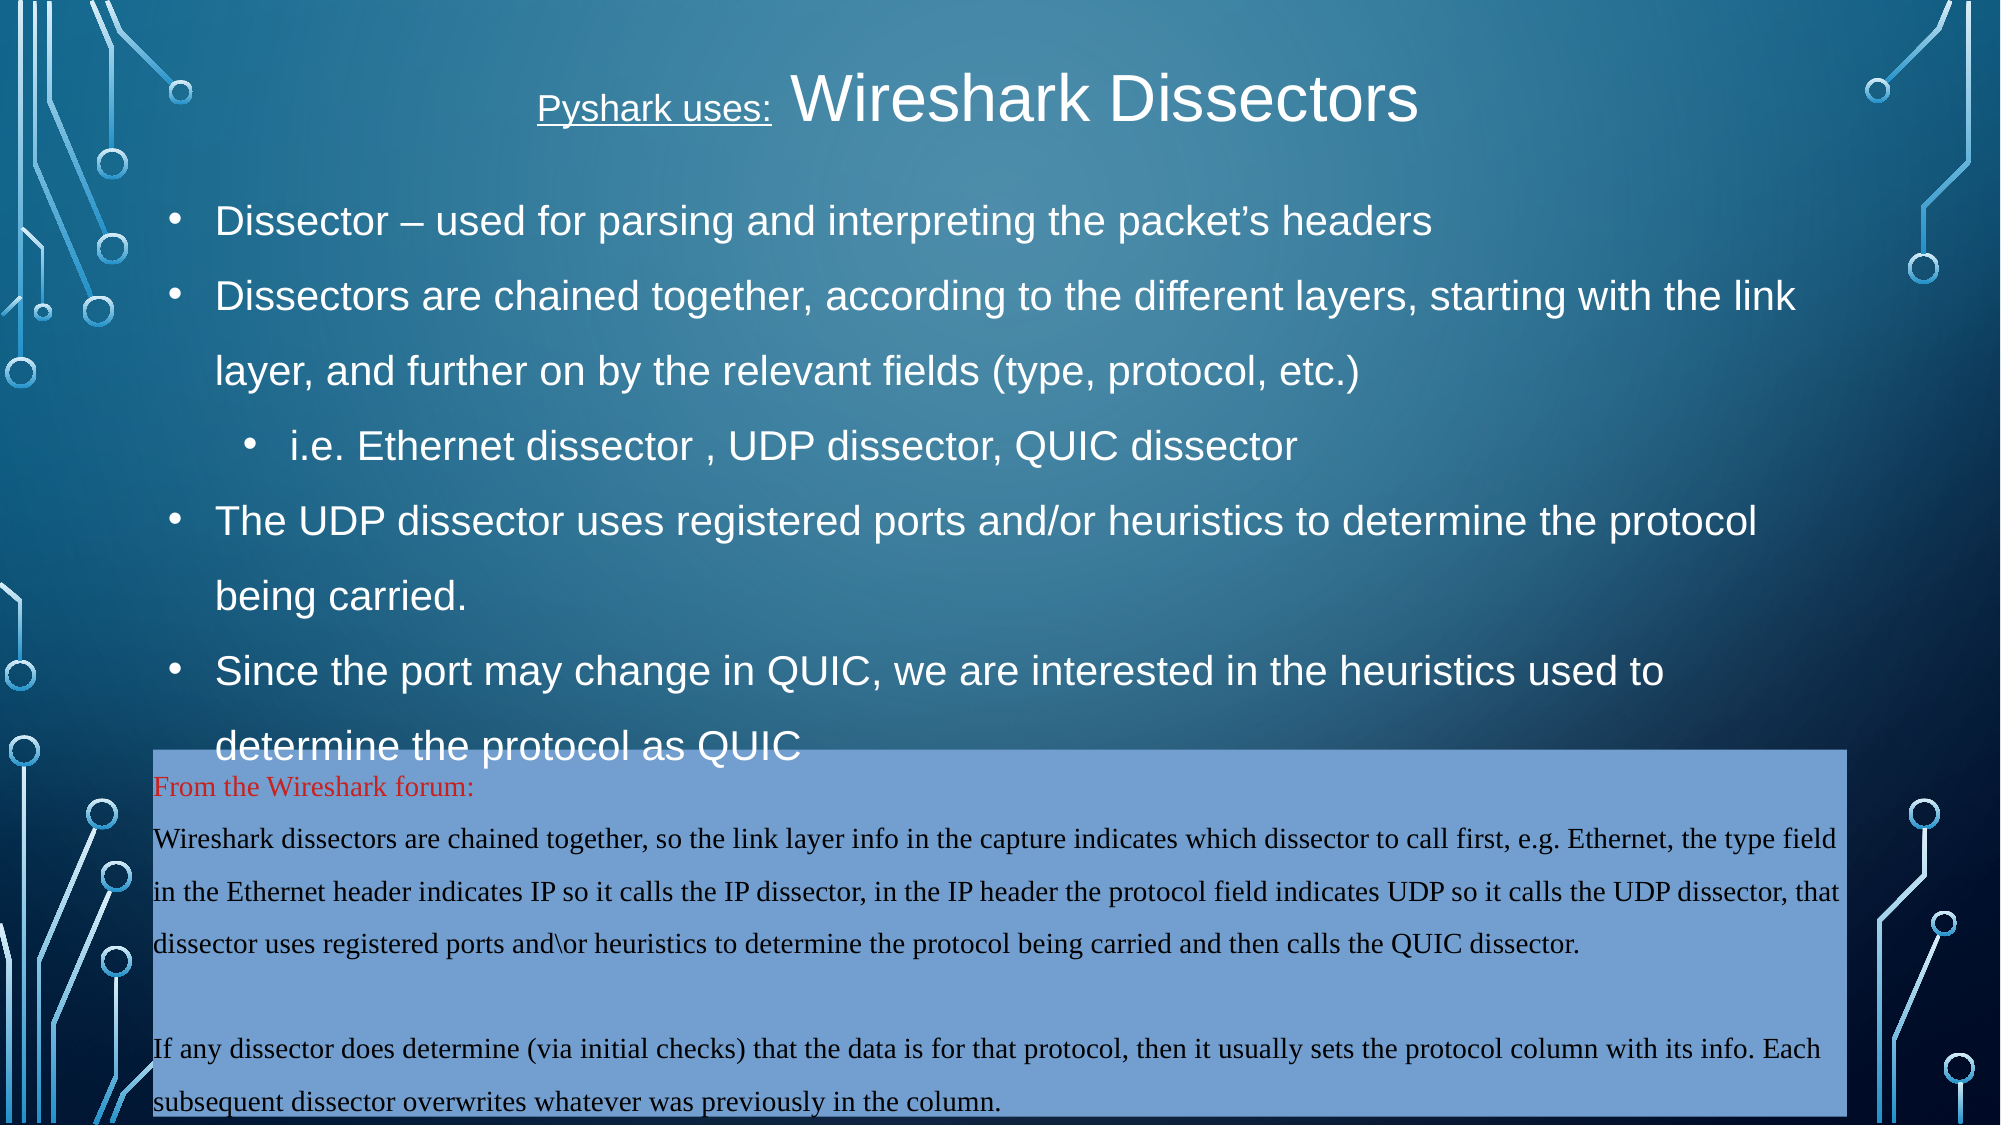

Pyshark uses: Wireshark Dissectors
Dissector – used for parsing and interpreting the packet’s headers
Dissectors are chained together, according to the different layers, starting with the link layer, and further on by the relevant fields (type, protocol, etc.)
i.e. Ethernet dissector , UDP dissector, QUIC dissector
The UDP dissector uses registered ports and/or heuristics to determine the protocol being carried.
Since the port may change in QUIC, we are interested in the heuristics used to determine the protocol as QUIC
From the Wireshark forum:
Wireshark dissectors are chained together, so the link layer info in the capture indicates which dissector to call first, e.g. Ethernet, the type field in the Ethernet header indicates IP so it calls the IP dissector, in the IP header the protocol field indicates UDP so it calls the UDP dissector, that dissector uses registered ports and\or heuristics to determine the protocol being carried and then calls the QUIC dissector.

If any dissector does determine (via initial checks) that the data is for that protocol, then it usually sets the protocol column with its info. Each subsequent dissector overwrites whatever was previously in the column.